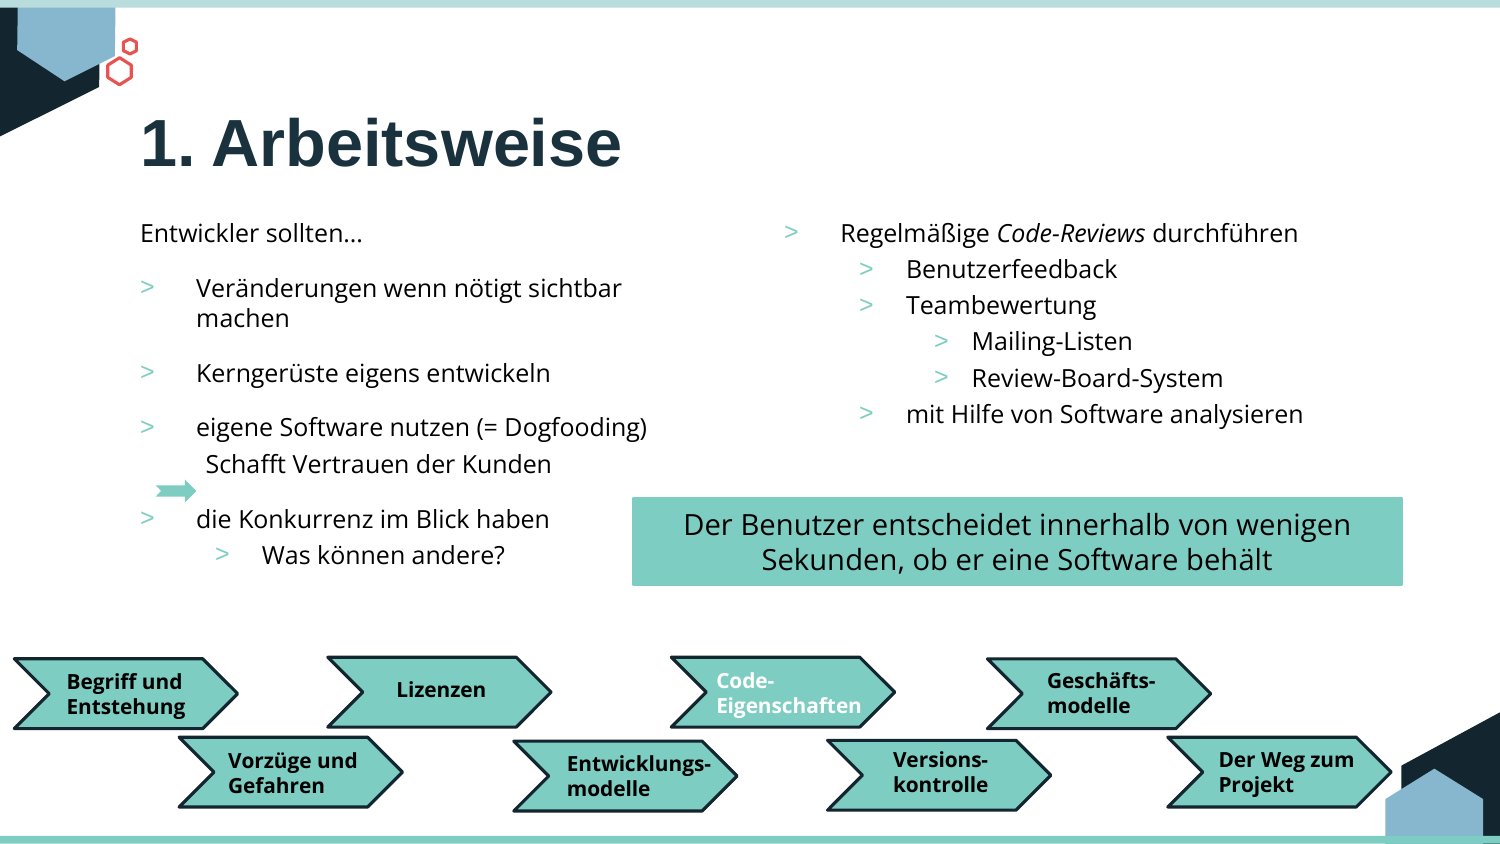

# 1. Arbeitsweise
Entwickler sollten...
Veränderungen wenn nötigt sichtbar machen
Kerngerüste eigens entwickeln
eigene Software nutzen (= Dogfooding)
Schafft Vertrauen der Kunden
die Konkurrenz im Blick haben
Was können andere?

Regelmäßige Code-Reviews durchführen
Benutzerfeedback
Teambewertung
Mailing-Listen
Review-Board-System
mit Hilfe von Software analysieren

Der Benutzer entscheidet innerhalb von wenigen Sekunden, ob er eine Software behält

Code-
Eigenschaften
Geschäfts-
modelle
Begriff und Entstehung
Lizenzen

Der Weg zum
Projekt
Versions-
kontrolle
Vorzüge und Gefahren

Entwicklungs-
modelle